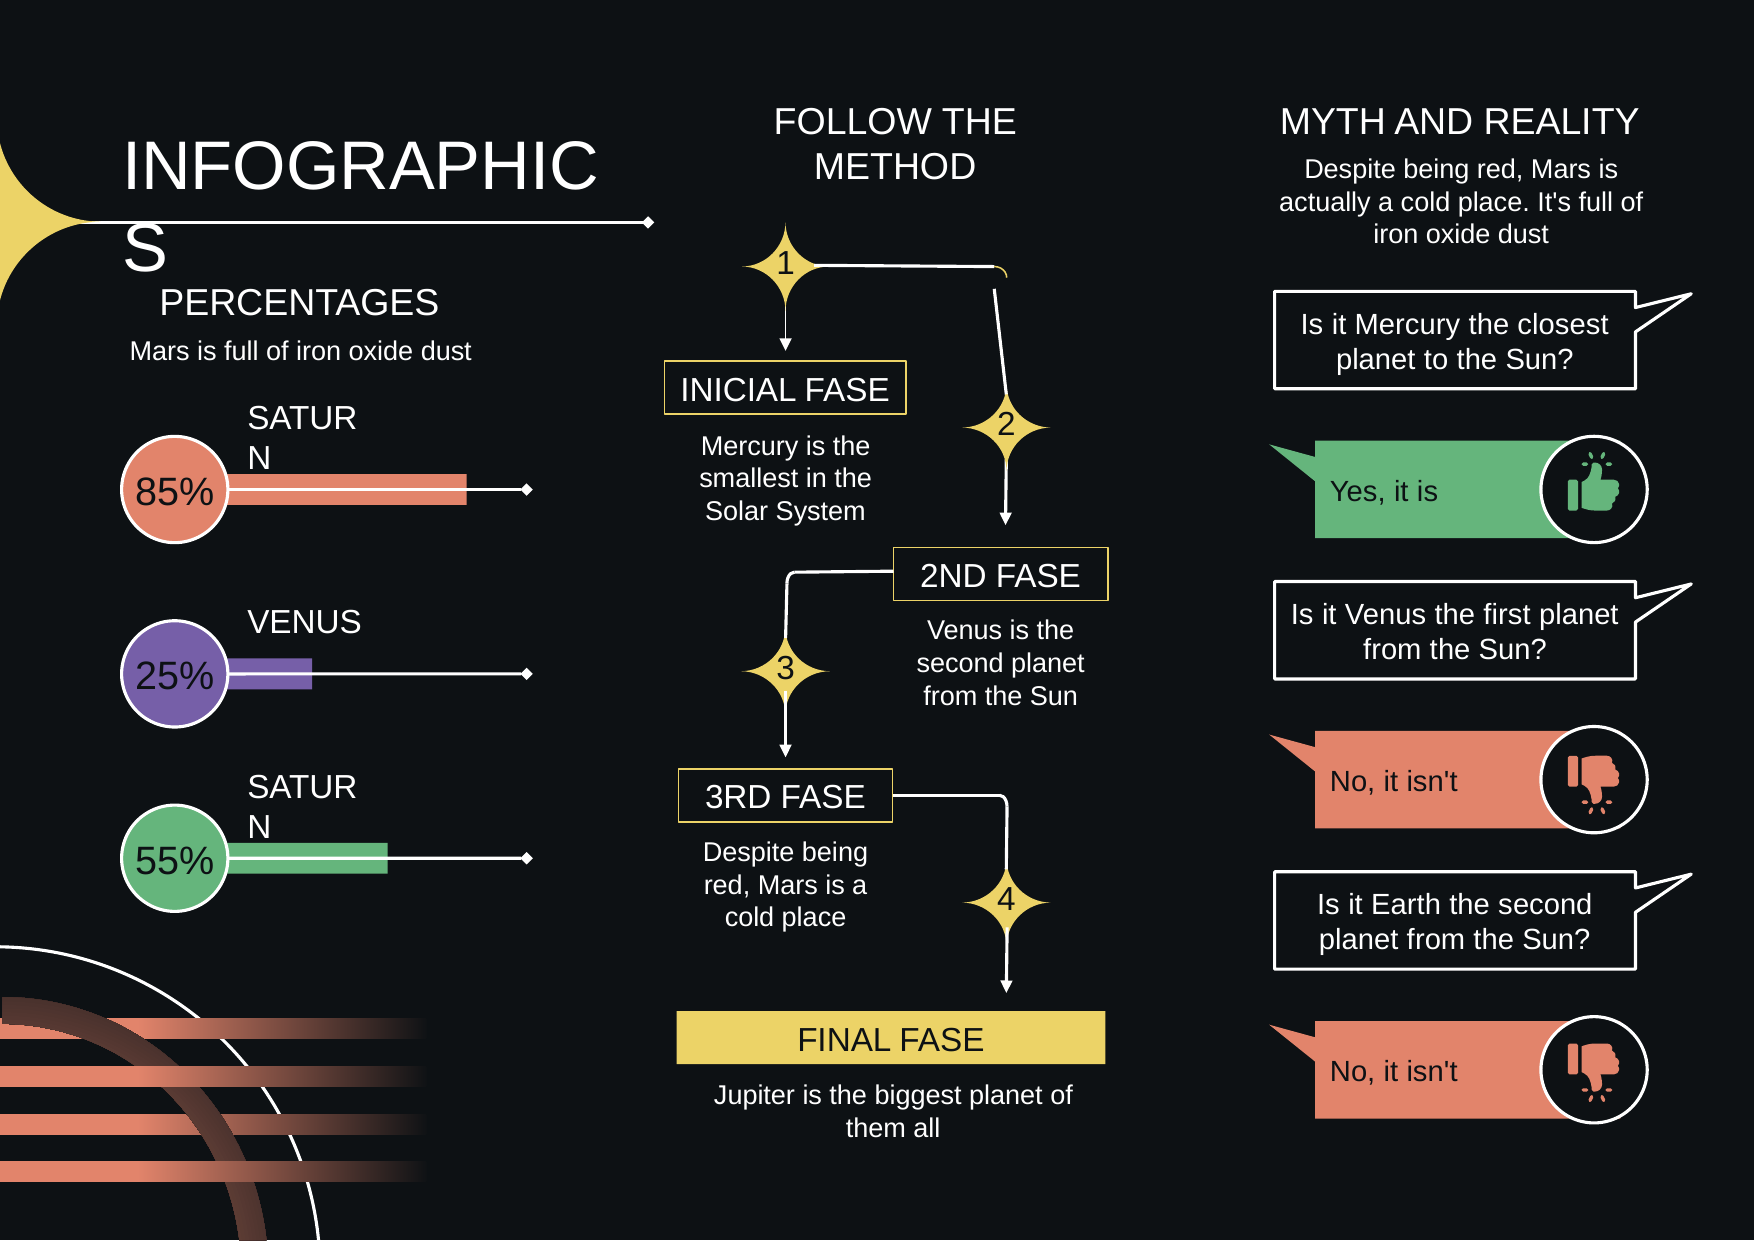

FOLLOW THE METHOD

1

INICIAL FASE

2
Mercury is the smallest in the Solar System

2ND FASE

Venus is the second planet from the Sun

3
3RD FASE
Despite being red, Mars is a cold place

4
FINAL FASE
Jupiter is the biggest planet of them all

MYTH AND REALITY
Despite being red, Mars is actually a cold place. It's full of iron oxide dust
Is it Mercury the closest planet to the Sun?

Yes, it is

Is it Venus the first planet from the Sun?

No, it isn't

Is it Earth the second planet from the Sun?

No, it isn't

# INFOGRAPHICS

PERCENTAGES
Mars is full of iron oxide dust
SATURN

85%

VENUS

25%

SATURN

55%